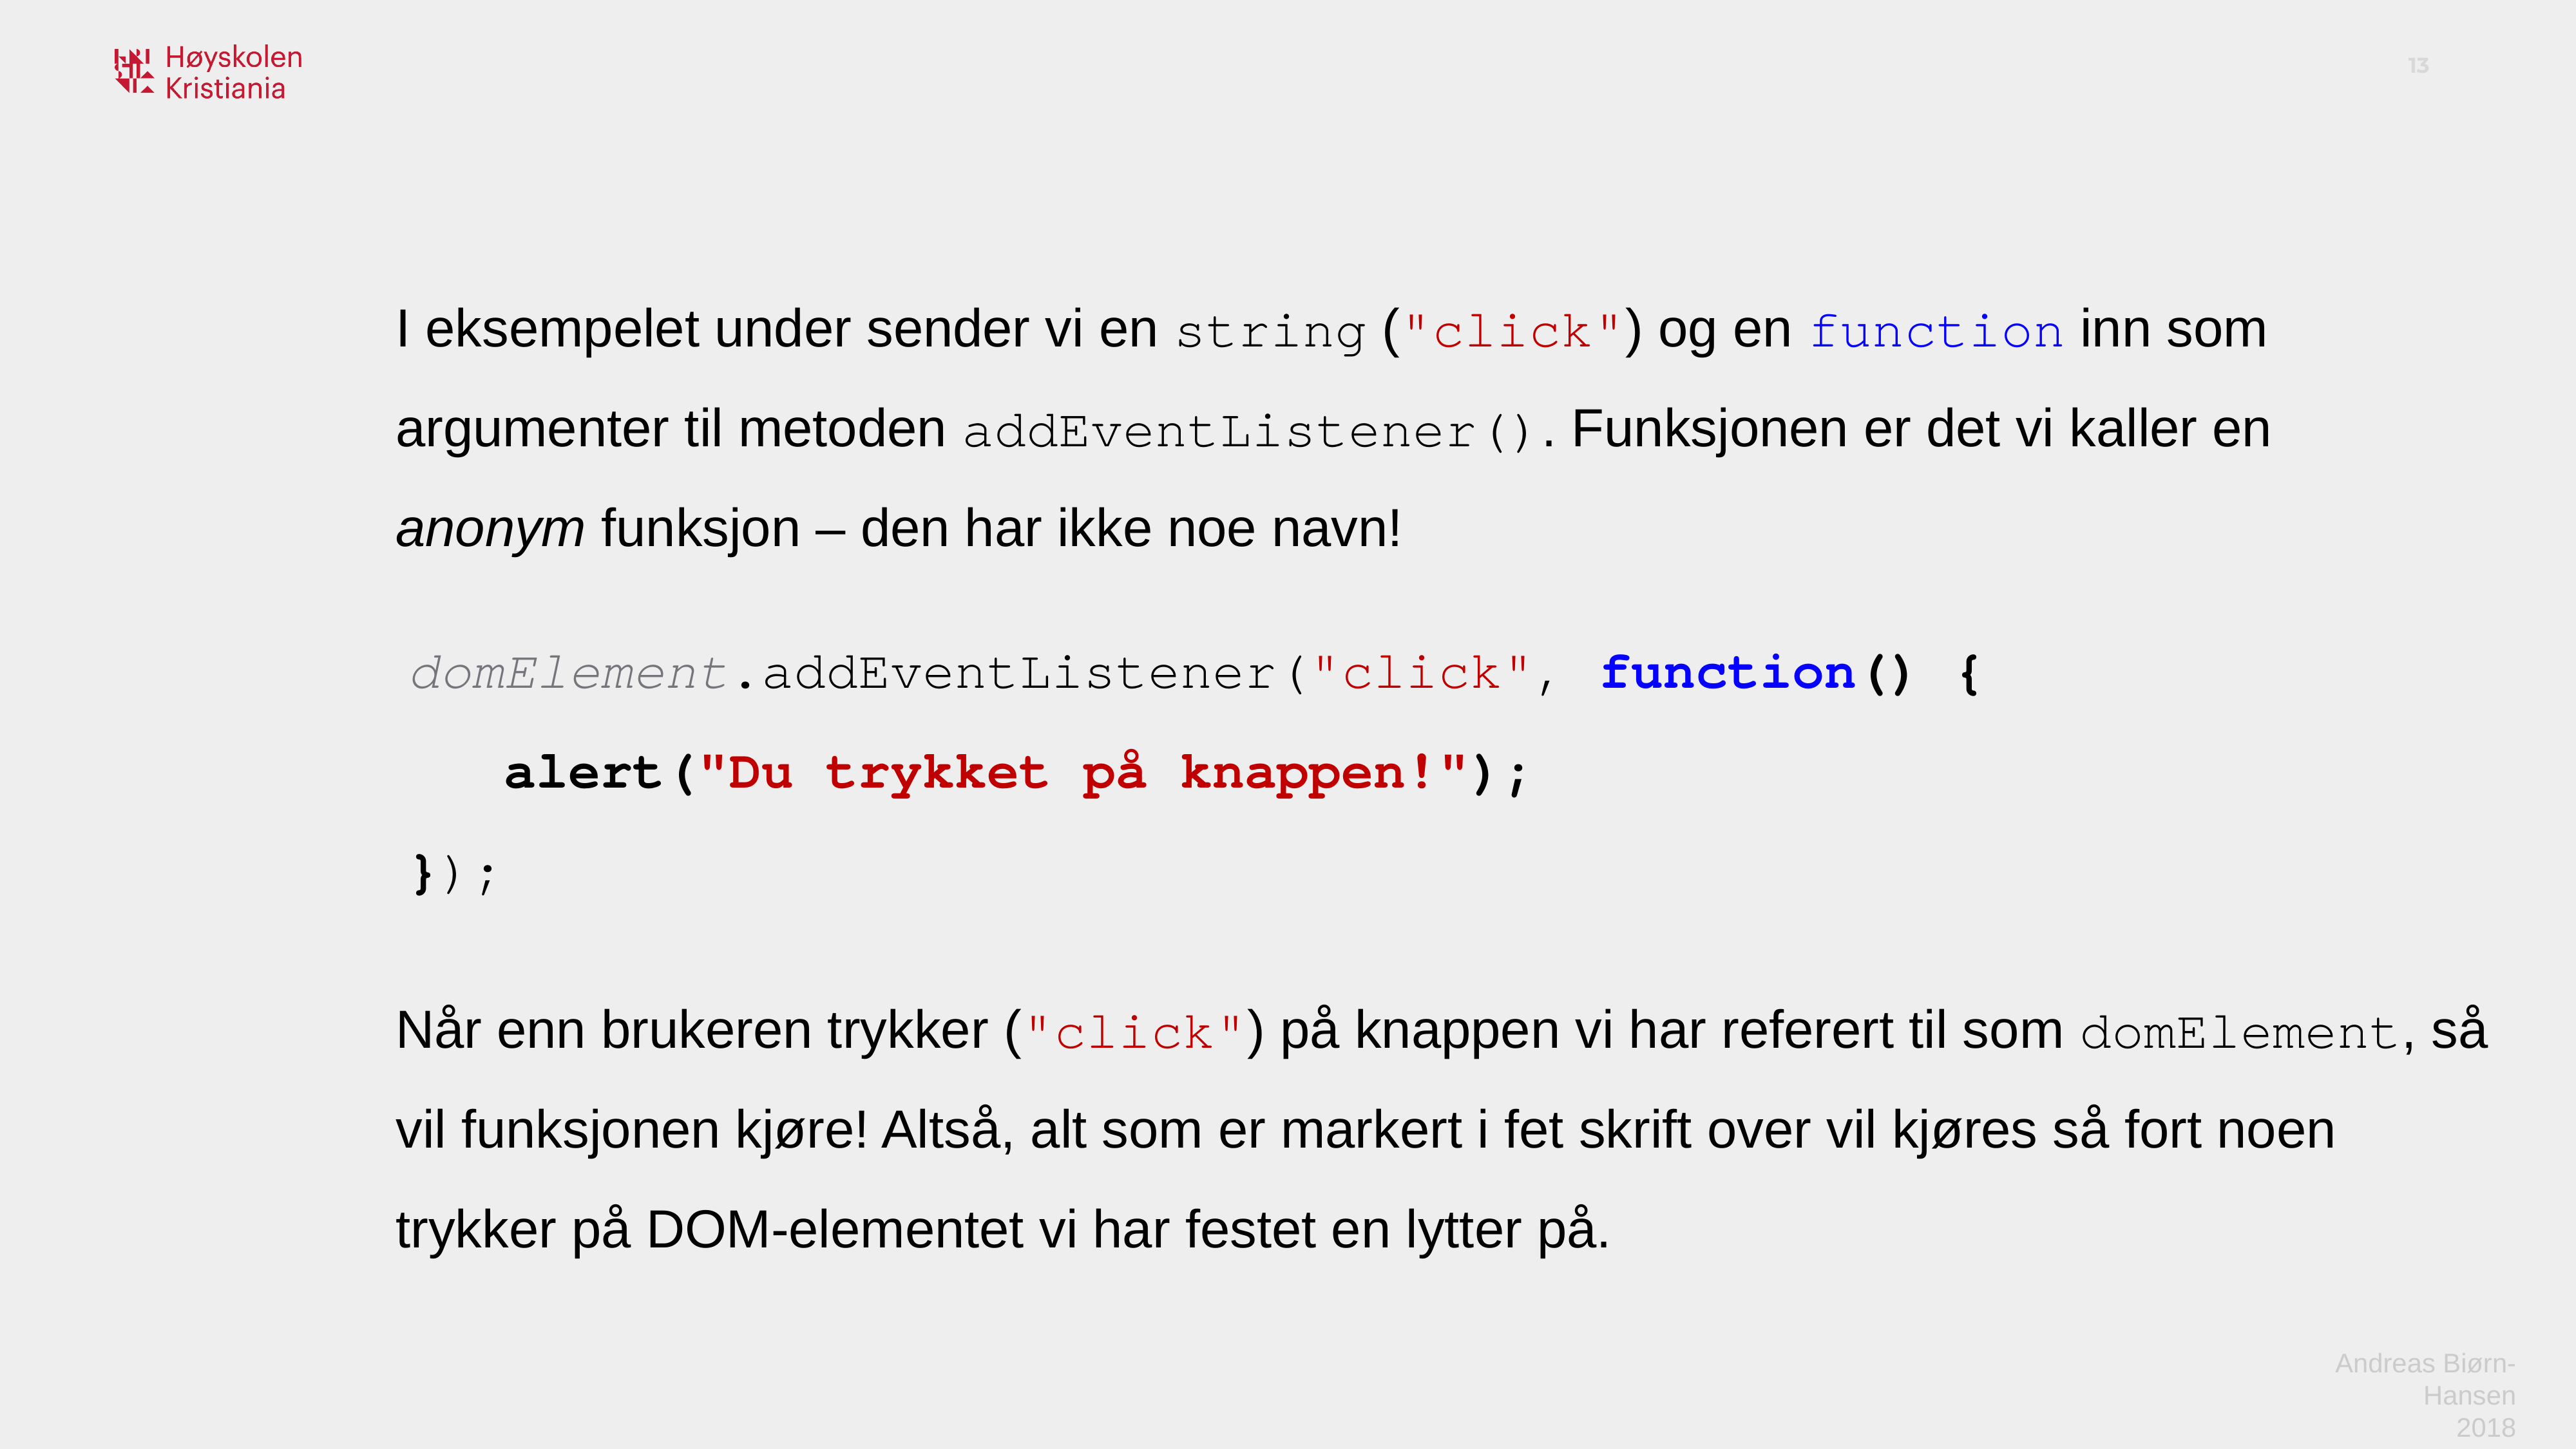

I eksempelet under sender vi en string ("click") og en function inn som argumenter til metoden addEventListener(). Funksjonen er det vi kaller en anonym funksjon – den har ikke noe navn!
domElement.addEventListener("click", function() {
	alert("Du trykket på knappen!");
});
Når enn brukeren trykker ("click") på knappen vi har referert til som domElement, så vil funksjonen kjøre! Altså, alt som er markert i fet skrift over vil kjøres så fort noen trykker på DOM-elementet vi har festet en lytter på.